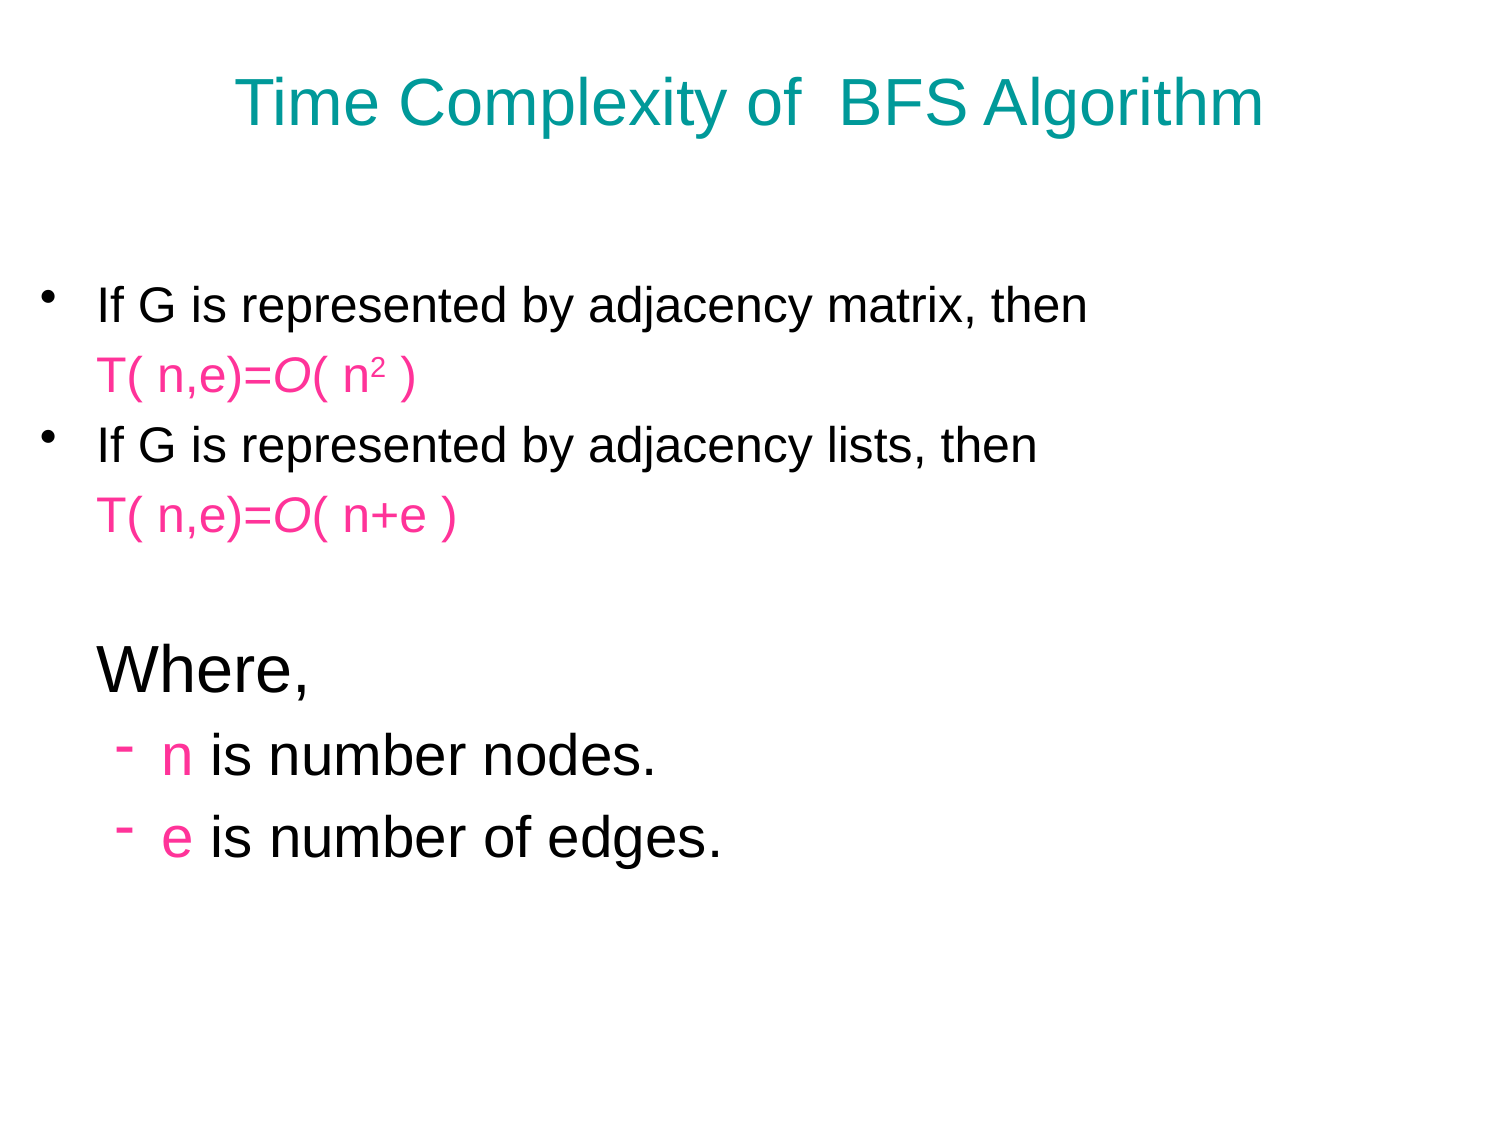

# Time Complexity of  BFS Algorithm

If G is represented by adjacency matrix, then
    T( n,e)=O( n2 )
If G is represented by adjacency lists, then
    T( n,e)=O( n+e )

	Where,
n is number nodes.
e is number of edges.